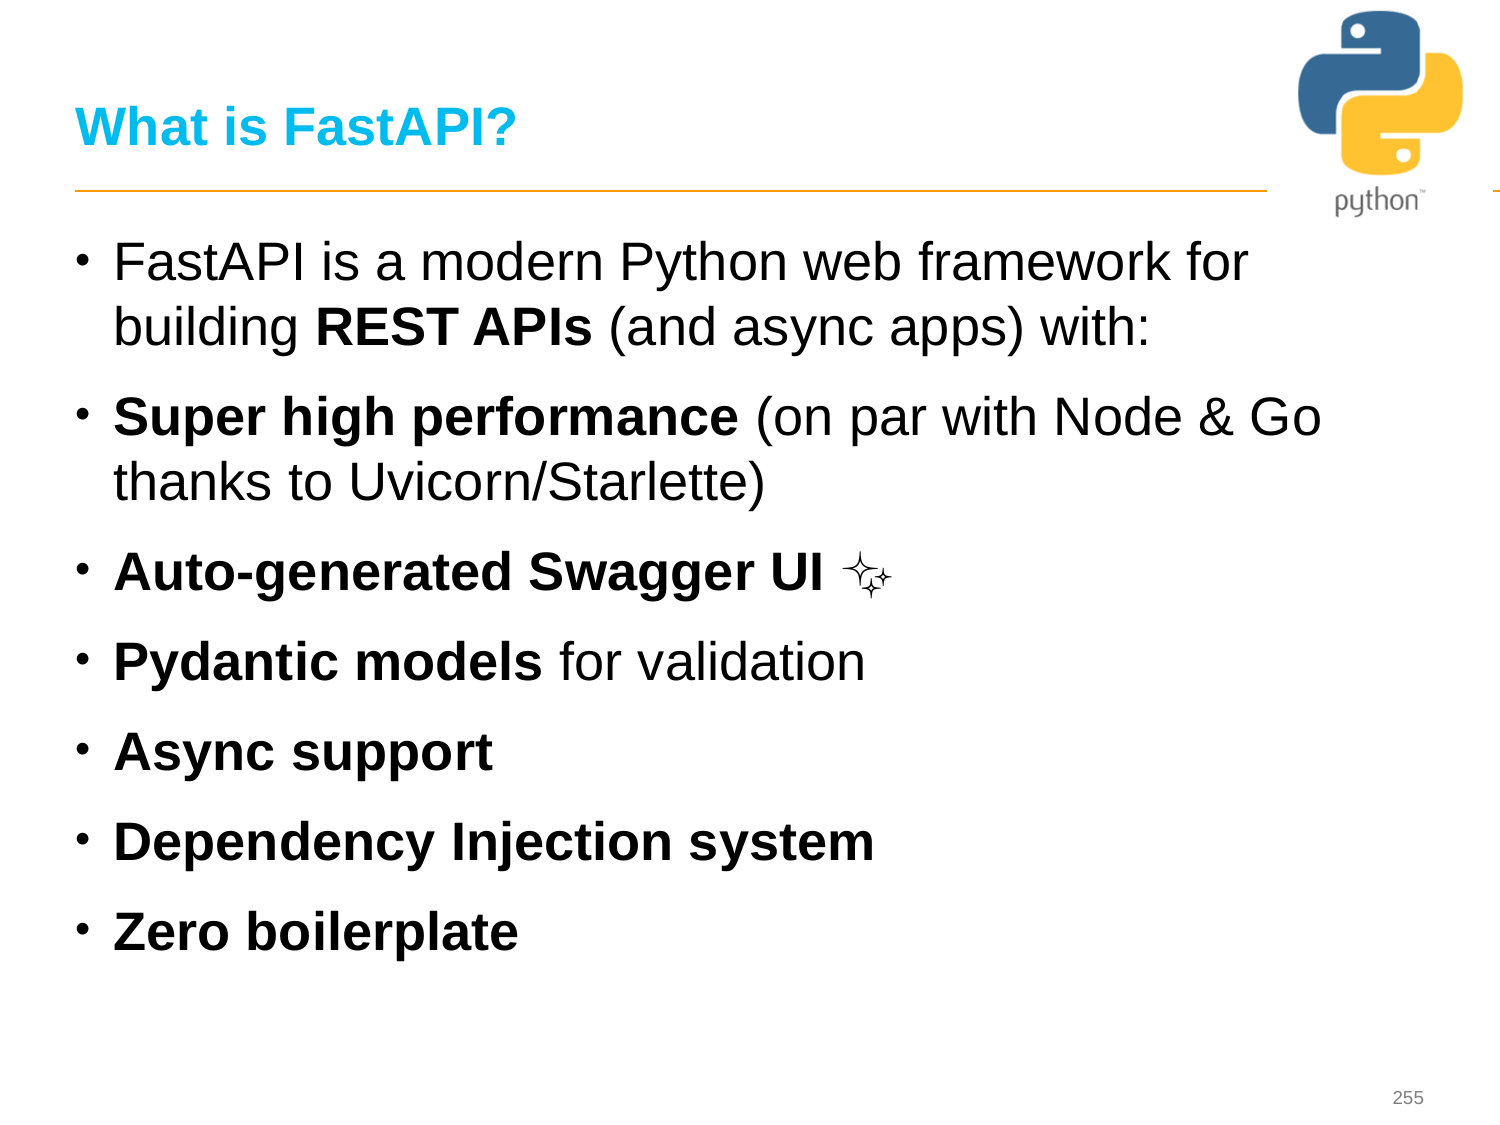

# What is FastAPI?
FastAPI is a modern Python web framework for building REST APIs (and async apps) with:
Super high performance (on par with Node & Go thanks to Uvicorn/Starlette)
Auto-generated Swagger UI ✨
Pydantic models for validation
Async support
Dependency Injection system
Zero boilerplate